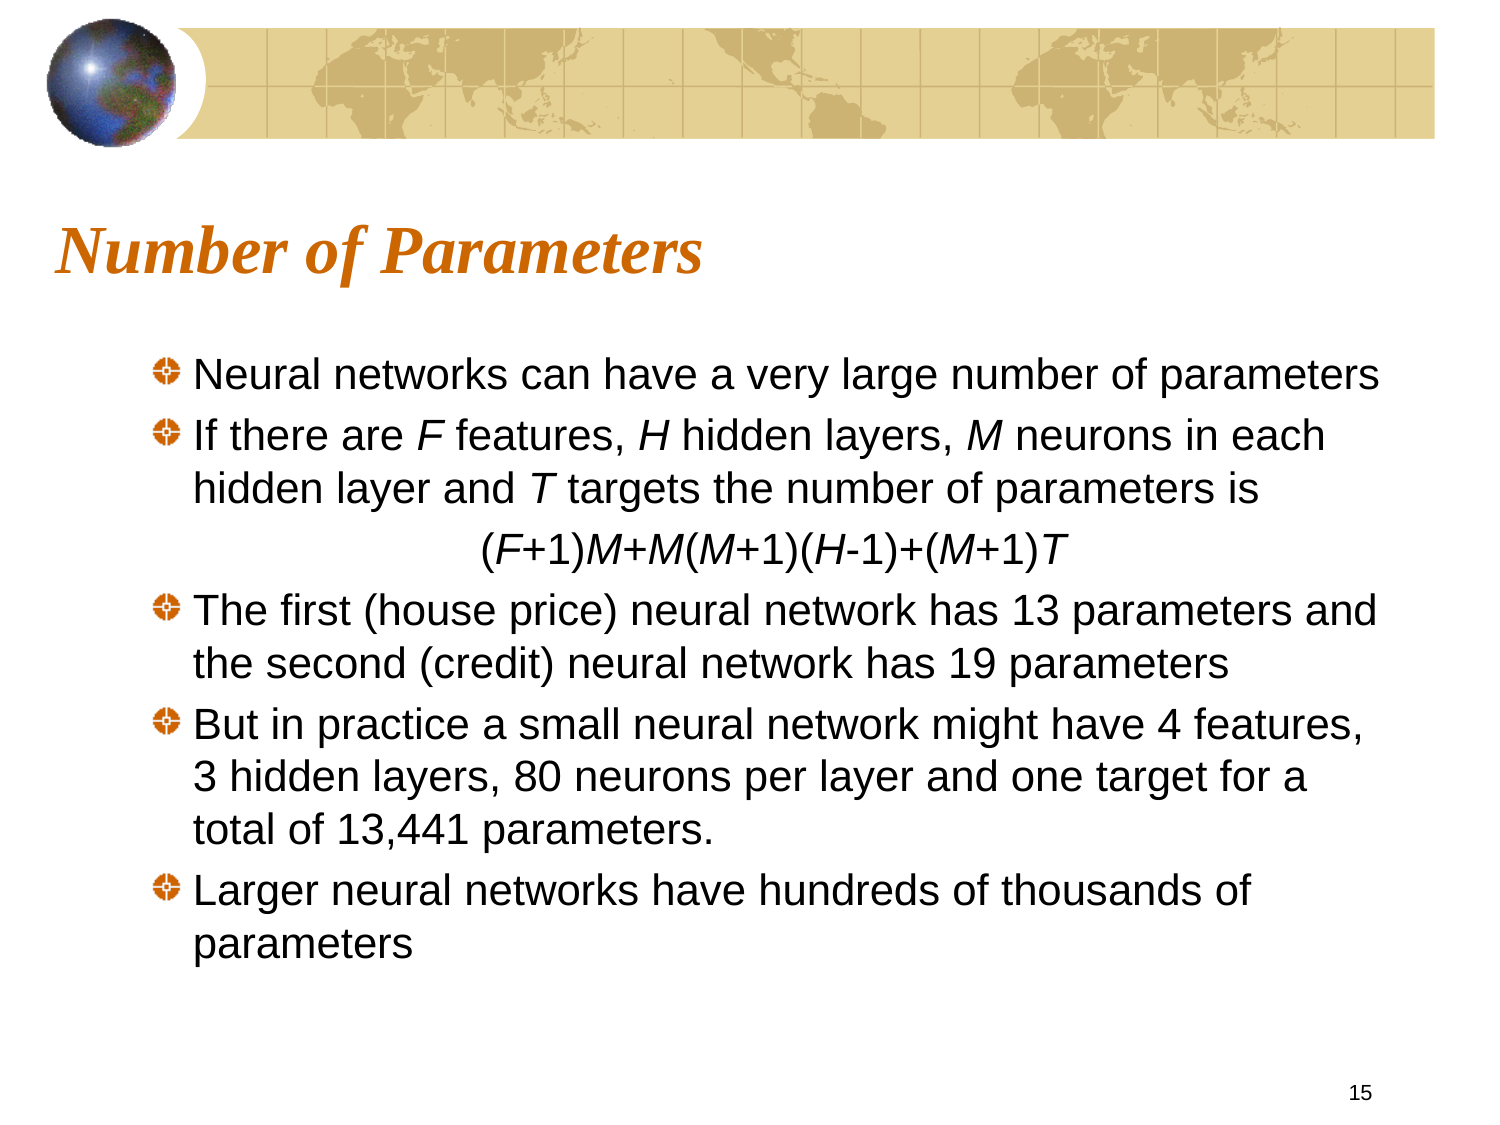

# Number of Parameters
Neural networks can have a very large number of parameters
If there are F features, H hidden layers, M neurons in each hidden layer and T targets the number of parameters is
(F+1)M+M(M+1)(H-1)+(M+1)T
The first (house price) neural network has 13 parameters and the second (credit) neural network has 19 parameters
But in practice a small neural network might have 4 features, 3 hidden layers, 80 neurons per layer and one target for a total of 13,441 parameters.
Larger neural networks have hundreds of thousands of parameters

15